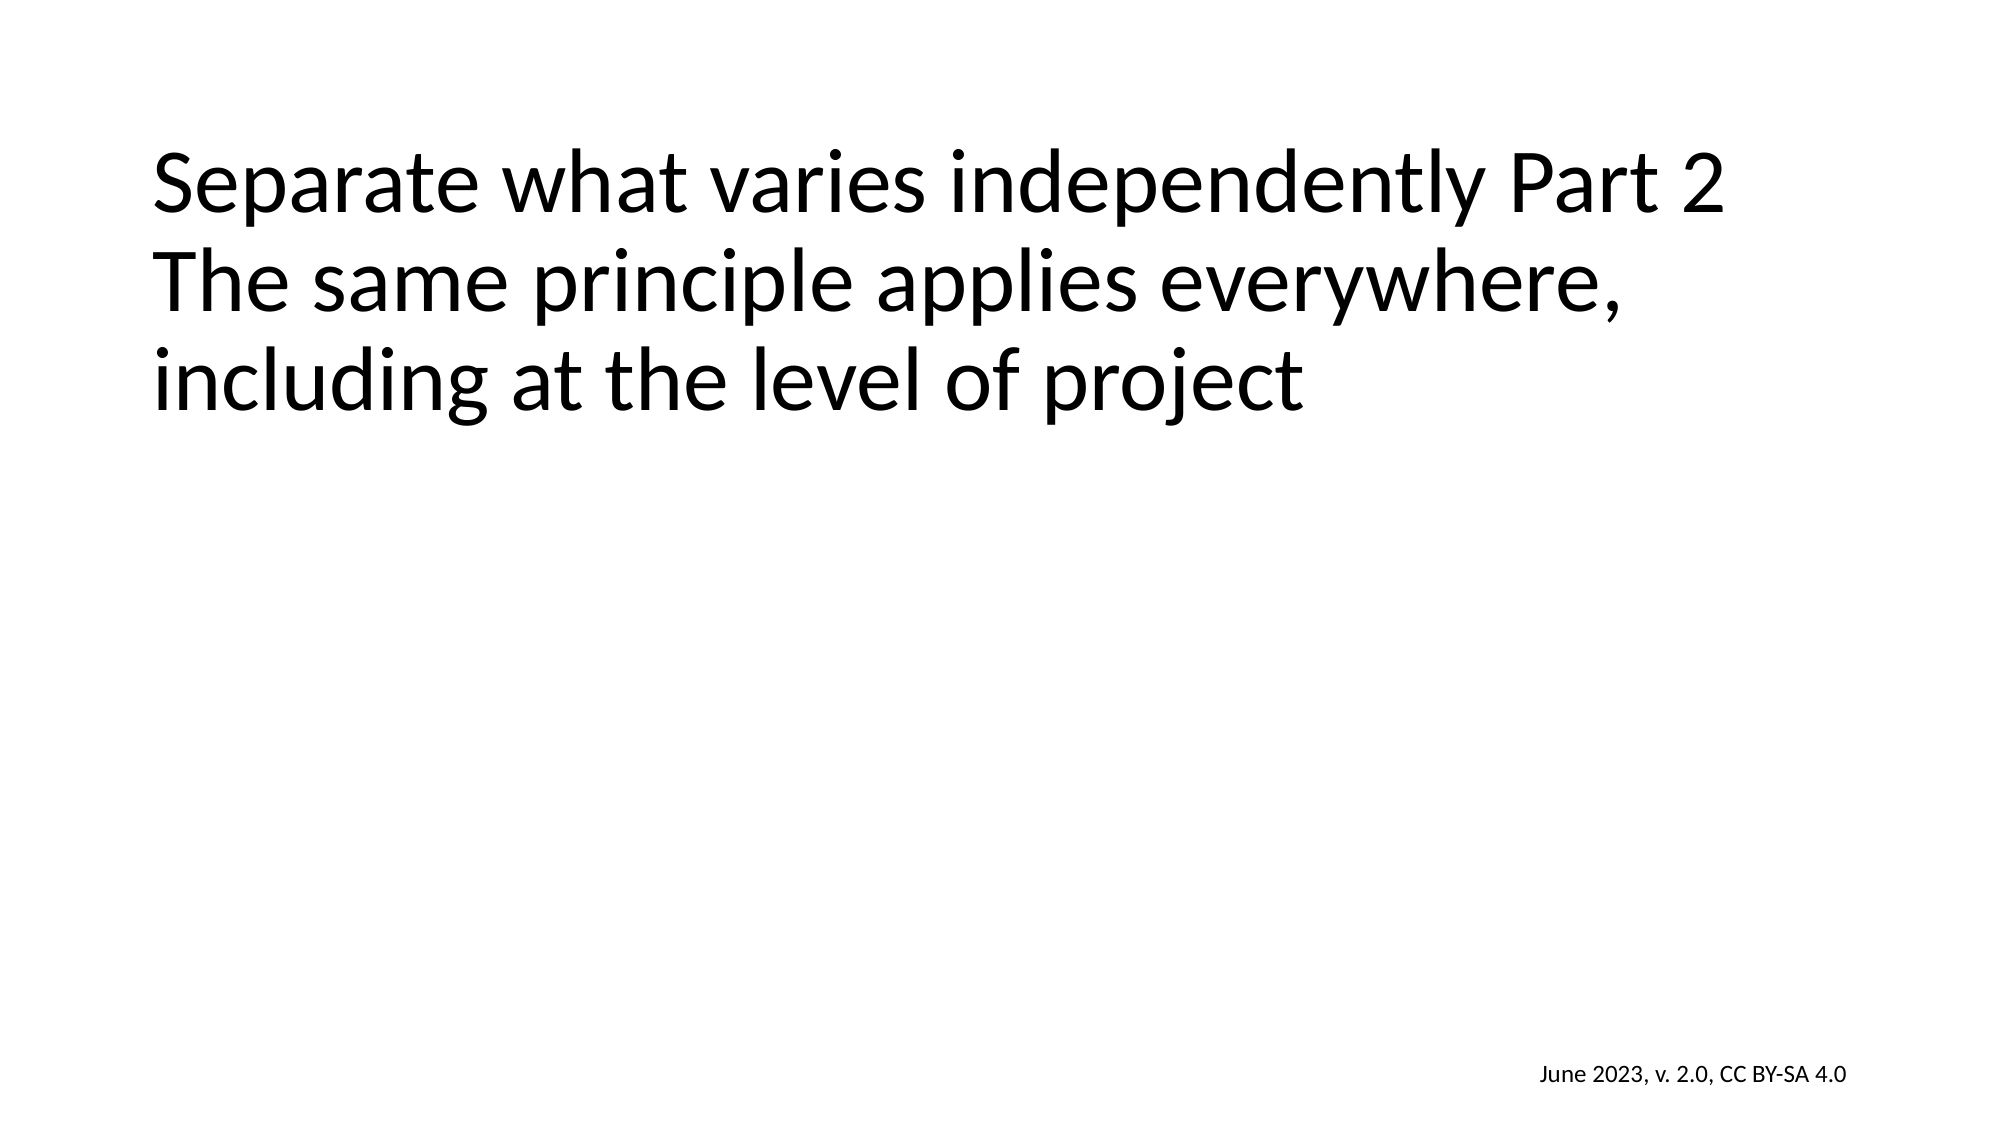

# Separate what varies independently Part 2 The same principle applies everywhere, including at the level of project
June 2023, v. 2.0, CC BY-SA 4.0